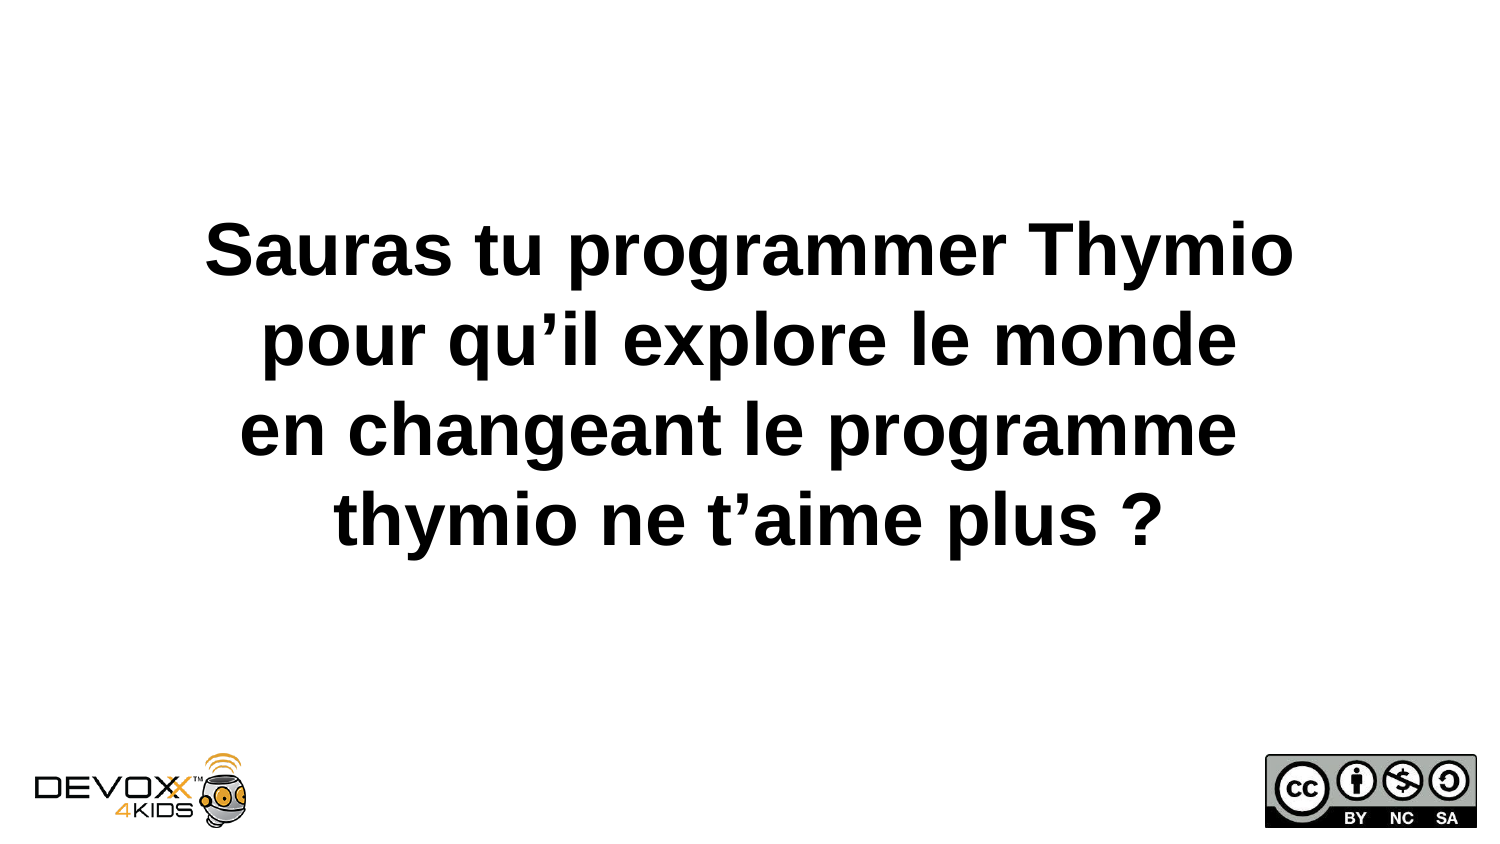

# Sauras tu programmer Thymio
pour qu’il explore le monde
en changeant le programme
thymio ne t’aime plus ?